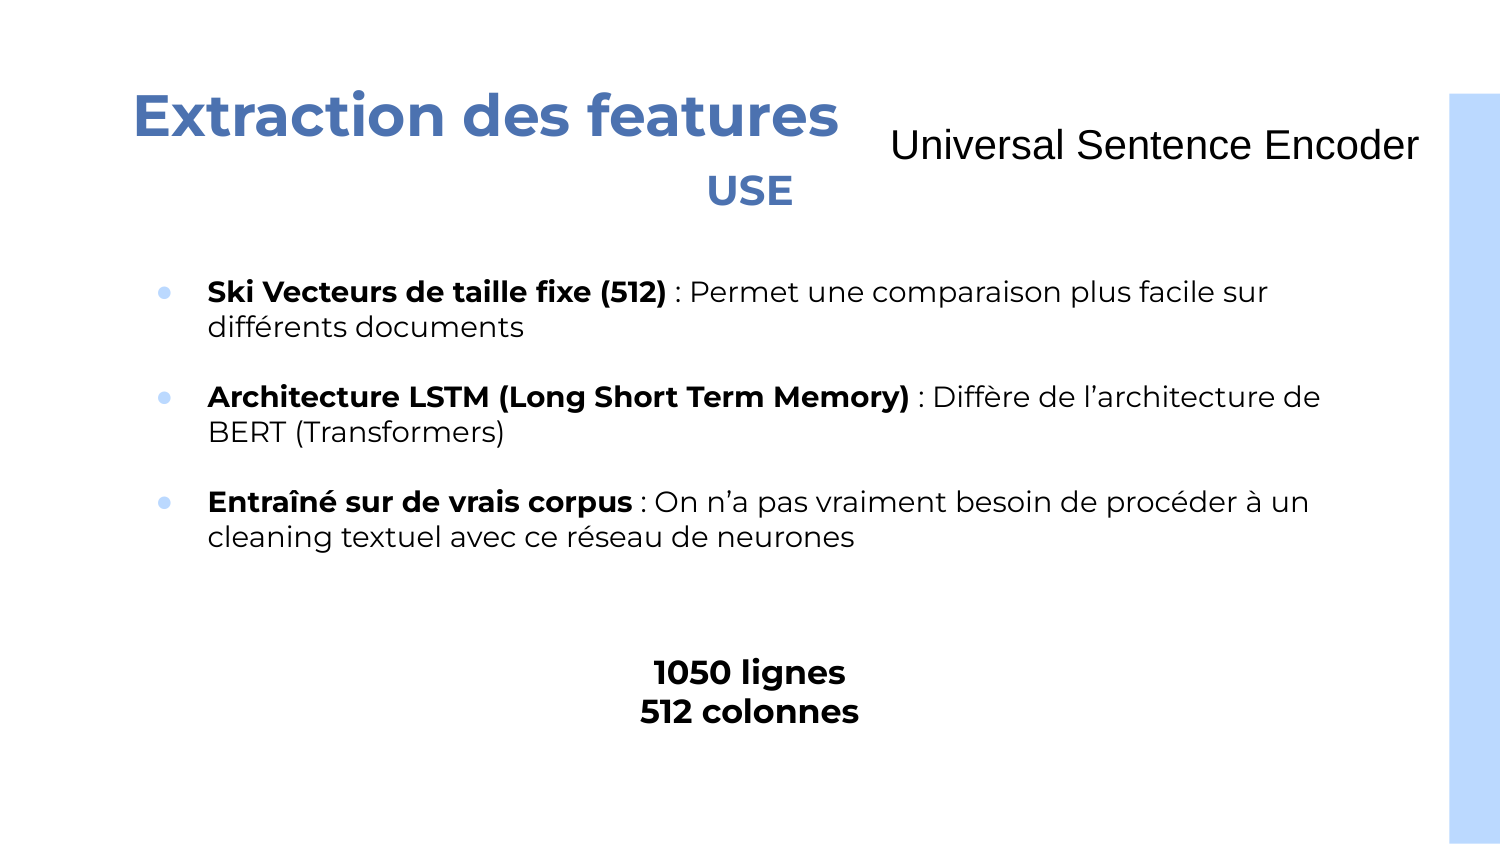

# Extraction des features

Universal Sentence Encoder
USE
Ski Vecteurs de taille fixe (512) : Permet une comparaison plus facile sur différents documents

Architecture LSTM (Long Short Term Memory) : Diffère de l’architecture de BERT (Transformers)

Entraîné sur de vrais corpus : On n’a pas vraiment besoin de procéder à un cleaning textuel avec ce réseau de neurones
1050 lignes
512 colonnes